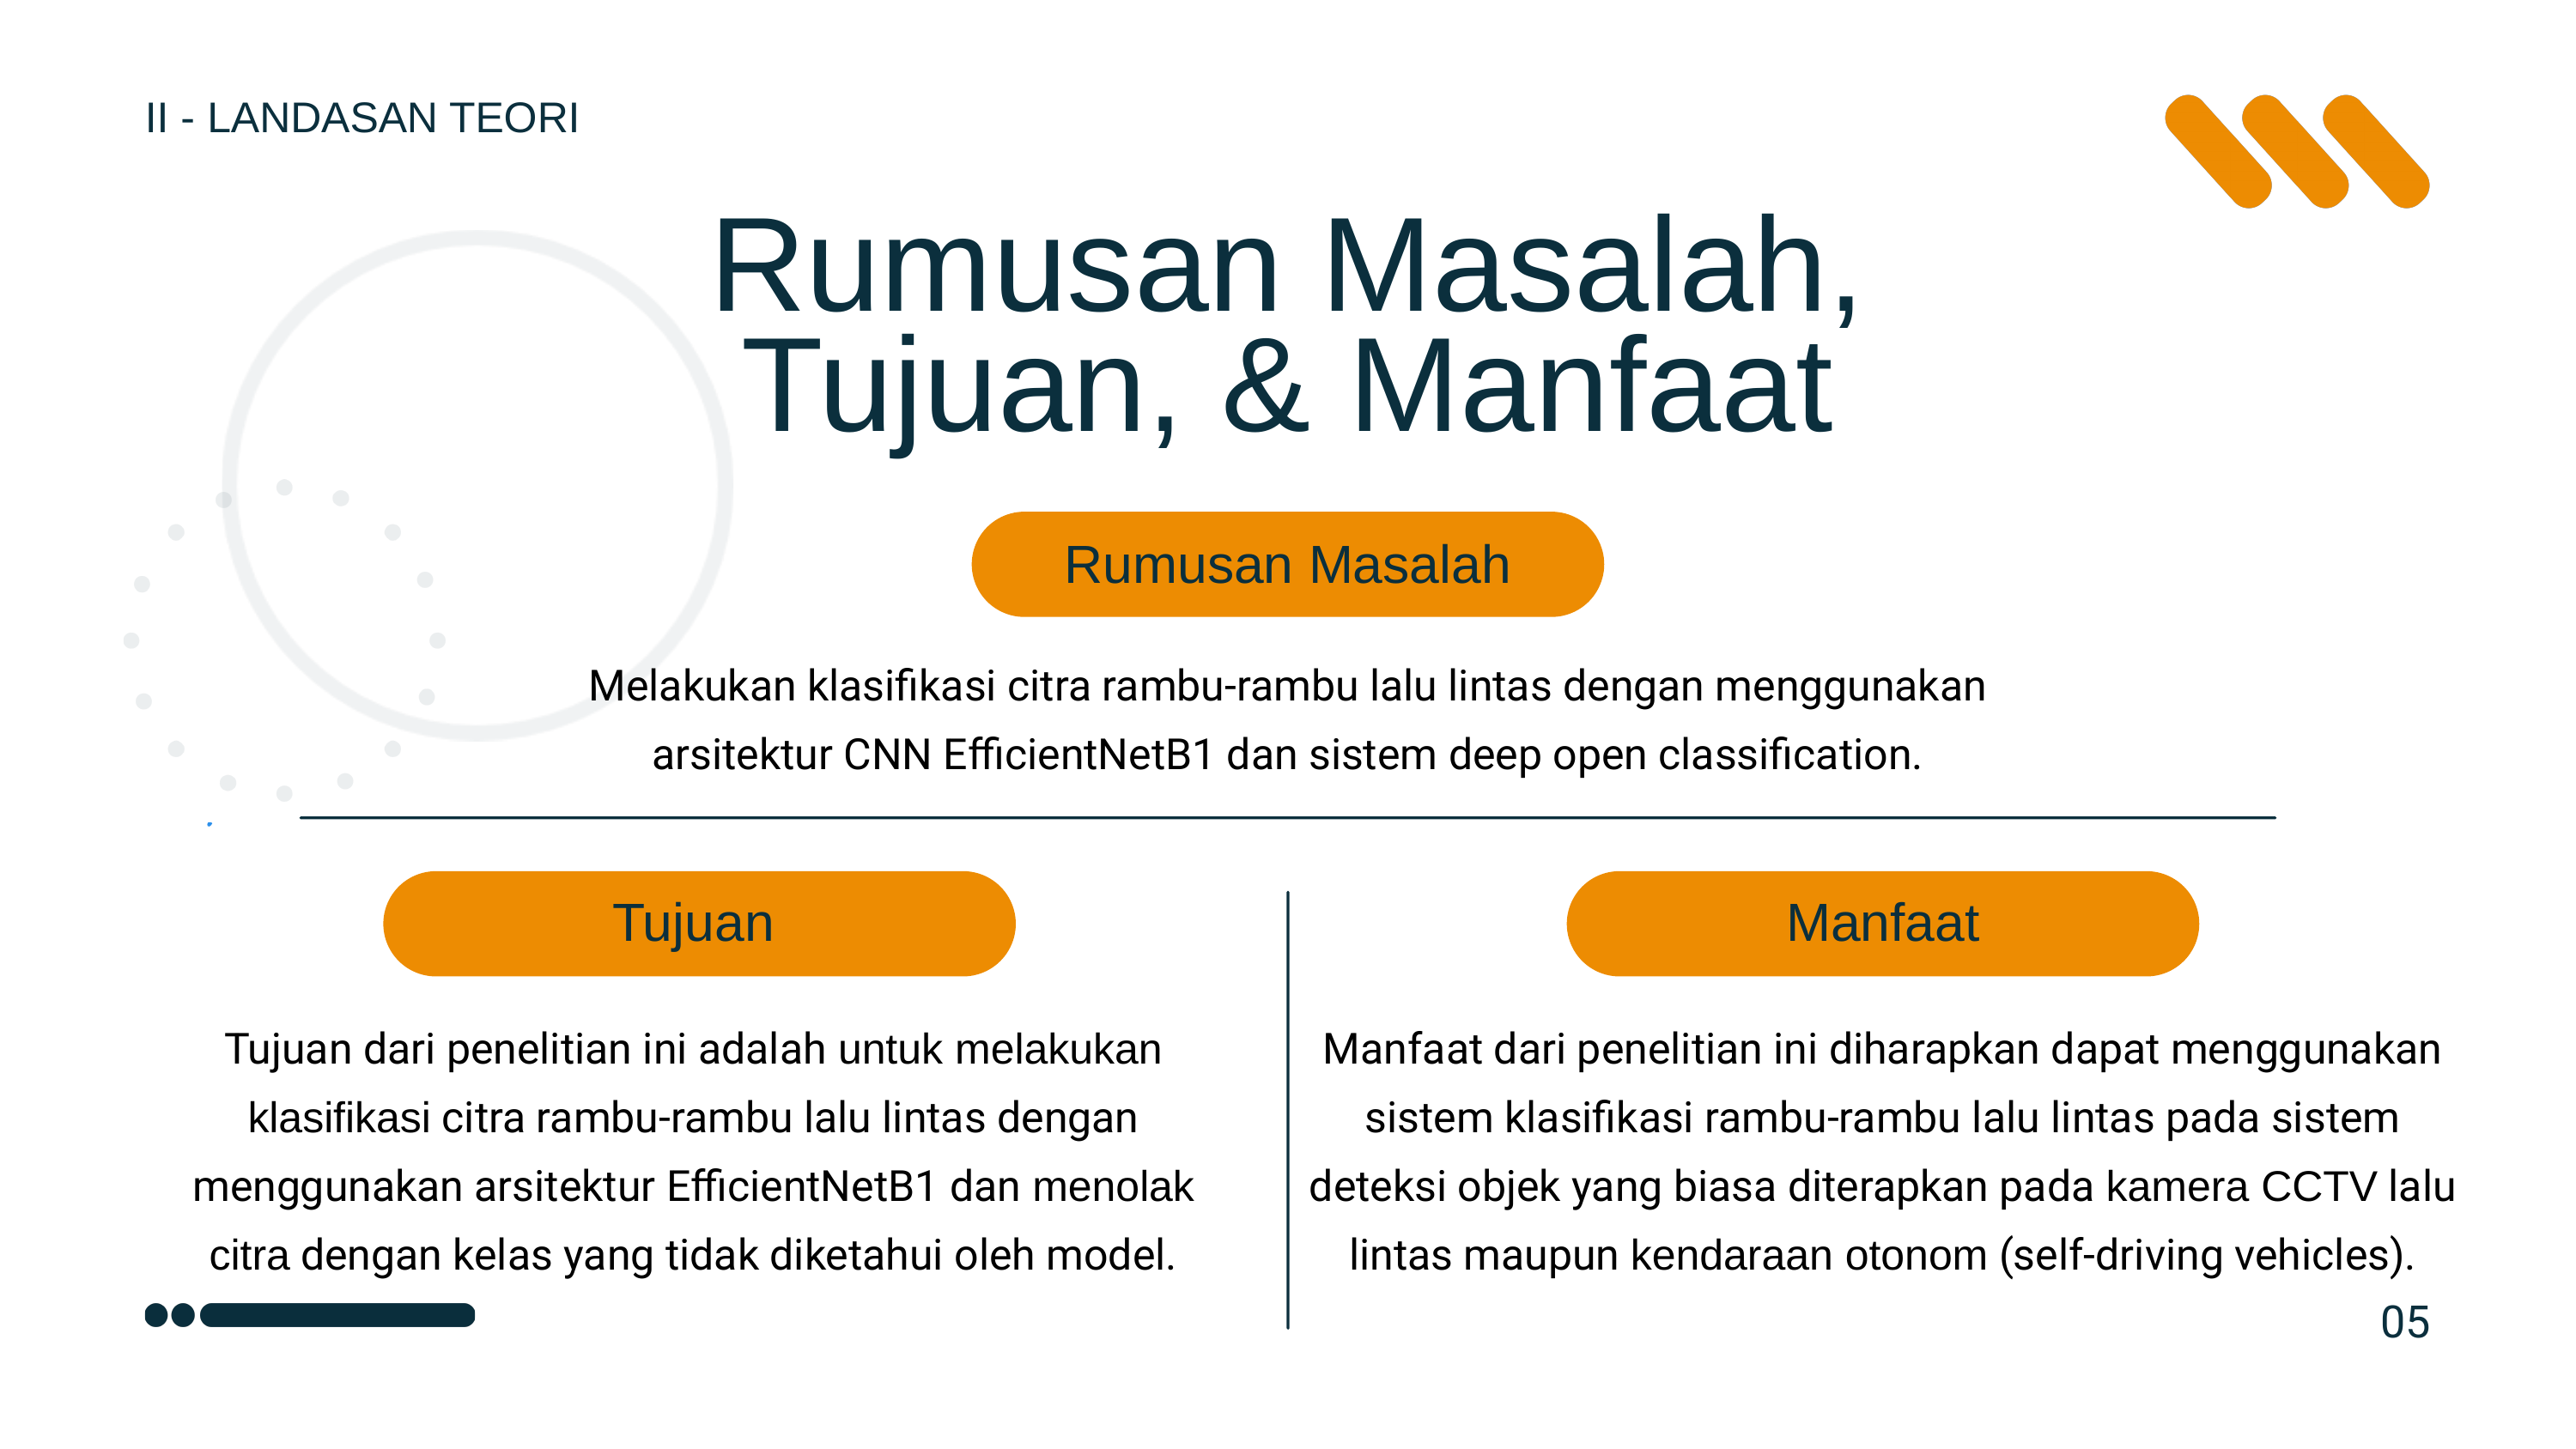

II - LANDASAN TEORI
Rumusan Masalah, Tujuan, & Manfaat

Rumusan Masalah
Melakukan klasifikasi citra rambu-rambu lalu lintas dengan menggunakan arsitektur CNN EfficientNetB1 dan sistem deep open classification.

Tujuan
Manfaat
Tujuan dari penelitian ini adalah untuk melakukan klasifikasi citra rambu-rambu lalu lintas dengan menggunakan arsitektur EfficientNetB1 dan menolak citra dengan kelas yang tidak diketahui oleh model.
Manfaat dari penelitian ini diharapkan dapat menggunakan sistem klasifikasi rambu-rambu lalu lintas pada sistem deteksi objek yang biasa diterapkan pada kamera CCTV lalu lintas maupun kendaraan otonom (self-driving vehicles).
05